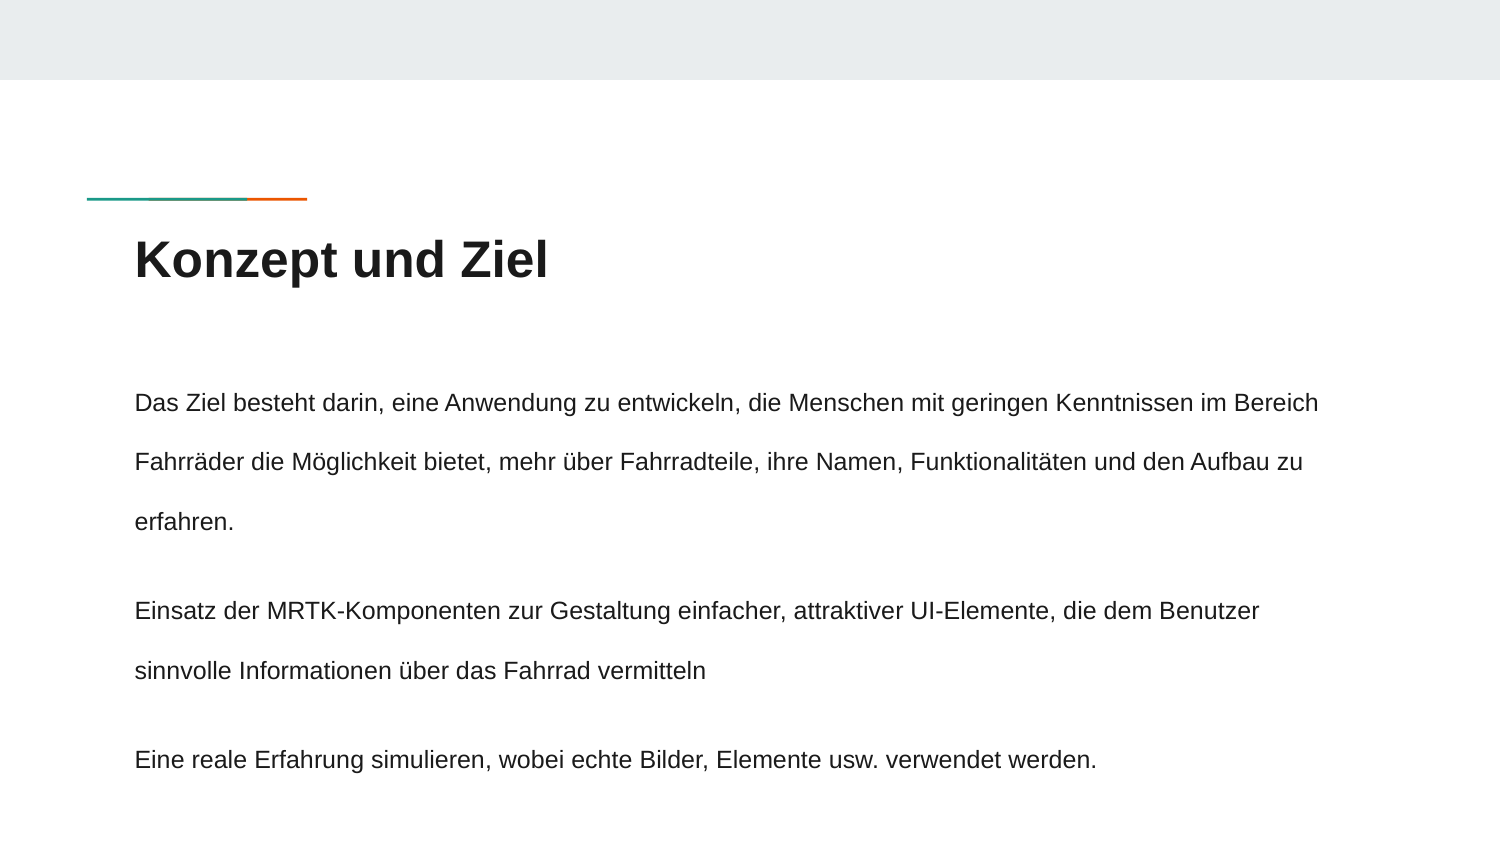

# Konzept und Ziel
Das Ziel besteht darin, eine Anwendung zu entwickeln, die Menschen mit geringen Kenntnissen im Bereich Fahrräder die Möglichkeit bietet, mehr über Fahrradteile, ihre Namen, Funktionalitäten und den Aufbau zu erfahren.
Einsatz der MRTK-Komponenten zur Gestaltung einfacher, attraktiver UI-Elemente, die dem Benutzer sinnvolle Informationen über das Fahrrad vermitteln
Eine reale Erfahrung simulieren, wobei echte Bilder, Elemente usw. verwendet werden.